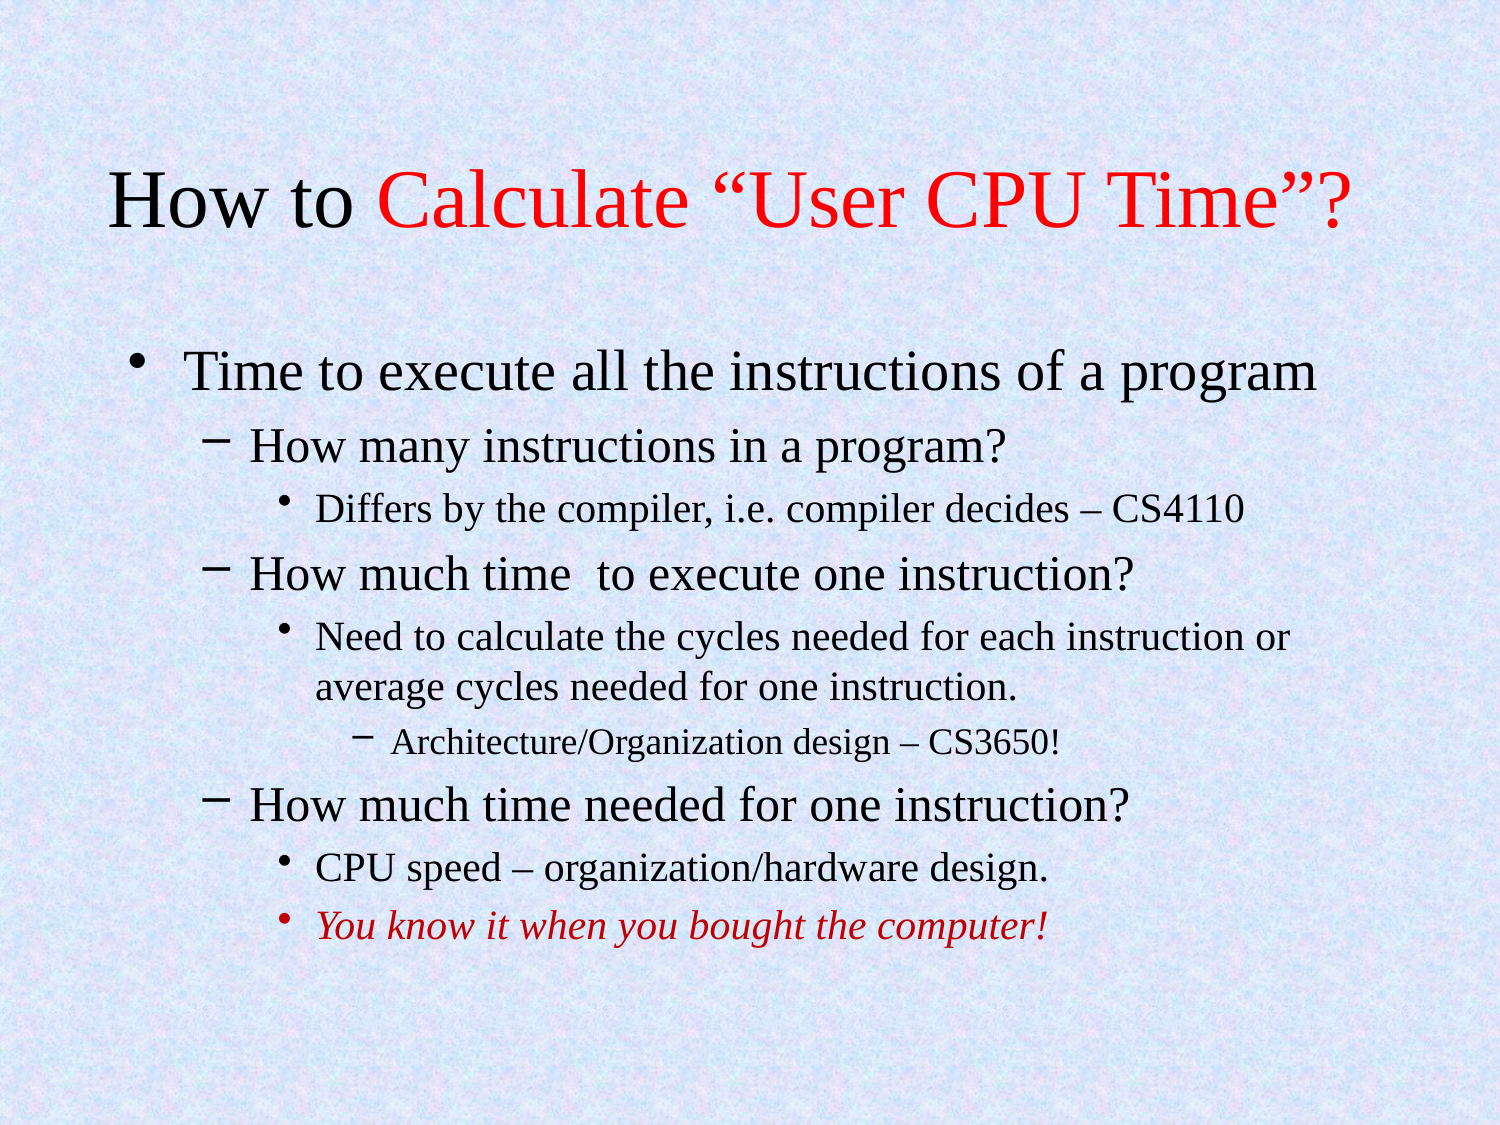

# How to Calculate “User CPU Time”?
Time to execute all the instructions of a program
How many instructions in a program?
Differs by the compiler, i.e. compiler decides – CS4110
How much time  to execute one instruction?
Need to calculate the cycles needed for each instruction or average cycles needed for one instruction.
Architecture/Organization design – CS3650!
How much time needed for one instruction?
CPU speed – organization/hardware design.
You know it when you bought the computer!